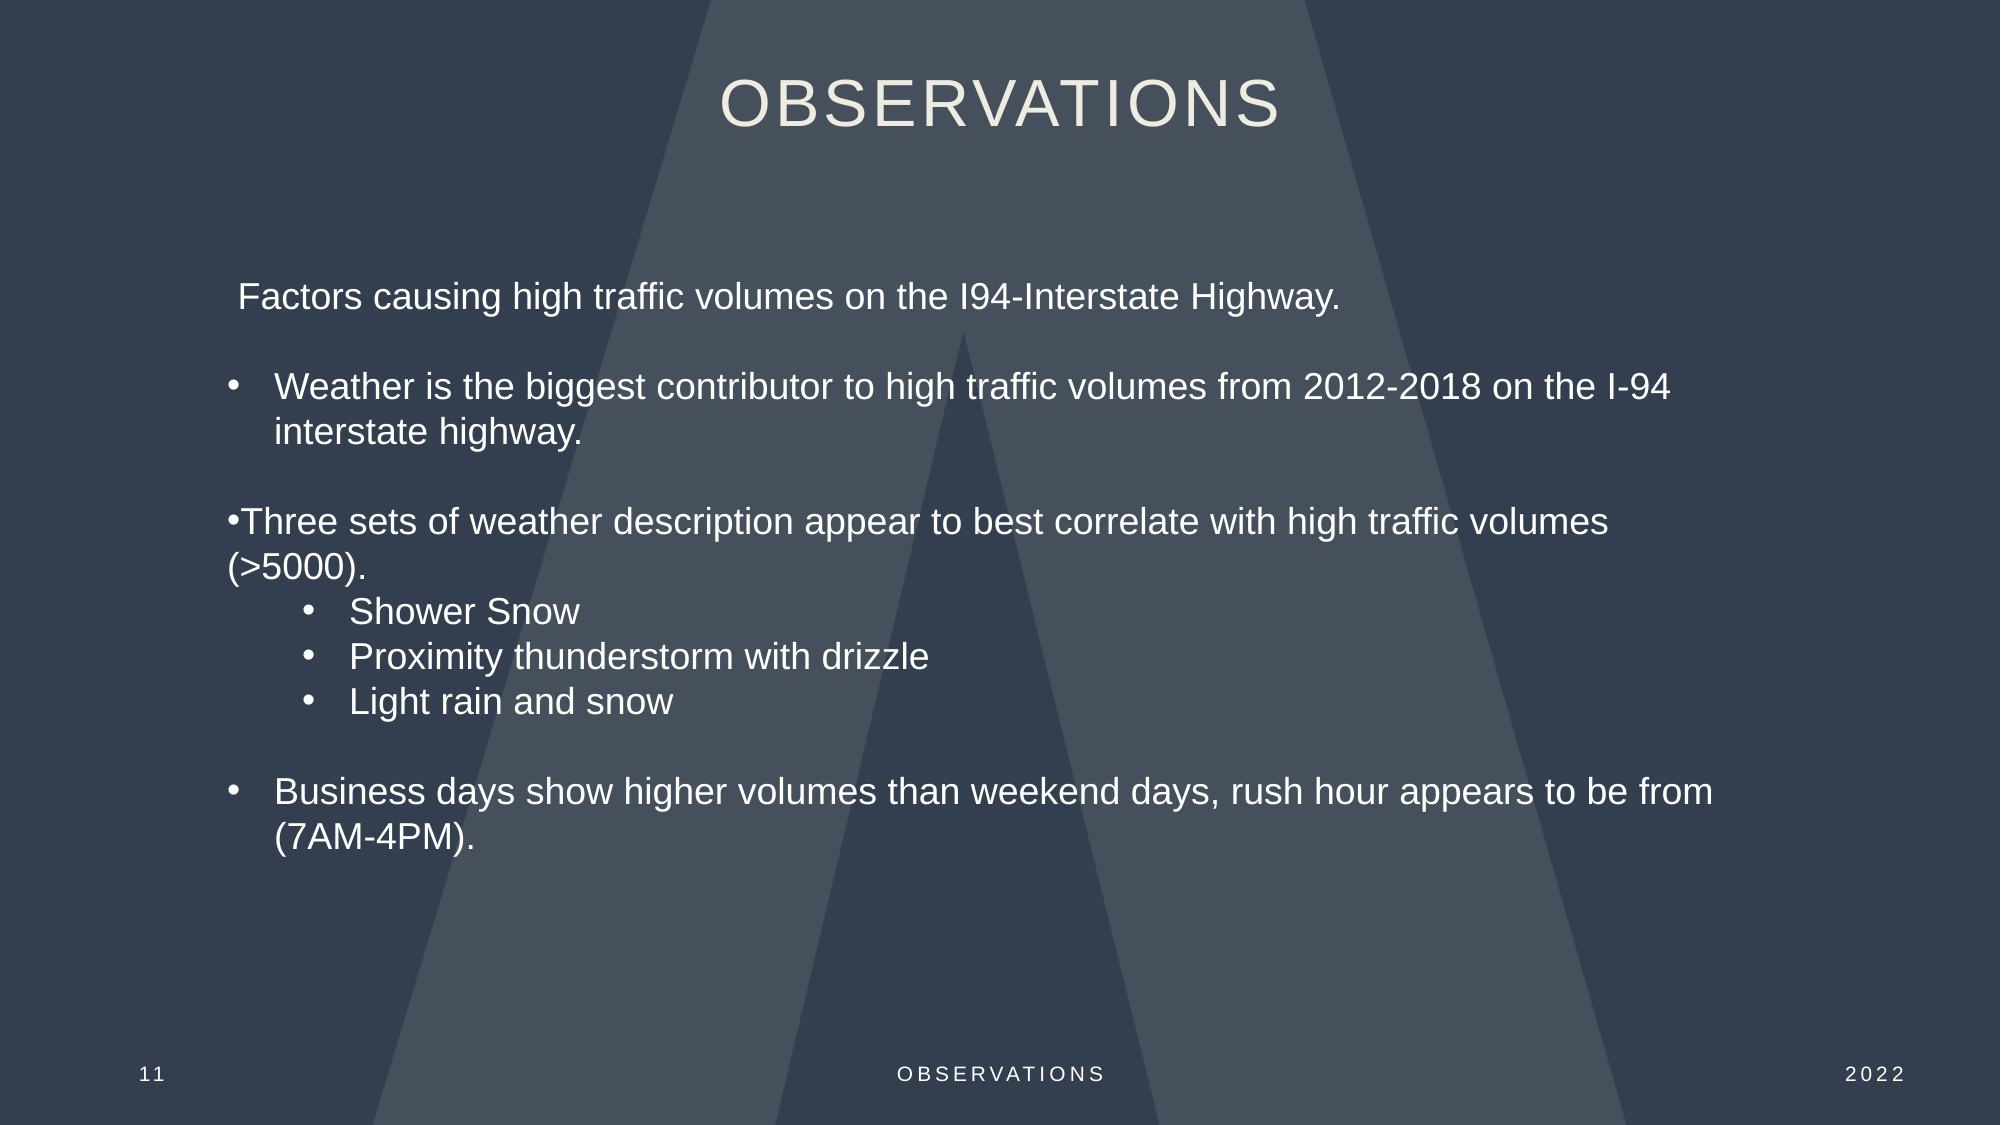

# observations

 Factors causing high traffic volumes on the I94-Interstate Highway.

Weather is the biggest contributor to high traffic volumes from 2012-2018 on the I-94 interstate highway.

Three sets of weather description appear to best correlate with high traffic volumes    (>5000).
Shower Snow
Proximity thunderstorm with drizzle
Light rain and snow

Business days show higher volumes than weekend days, rush hour appears to be from (7AM-4PM).

11
observations
2022